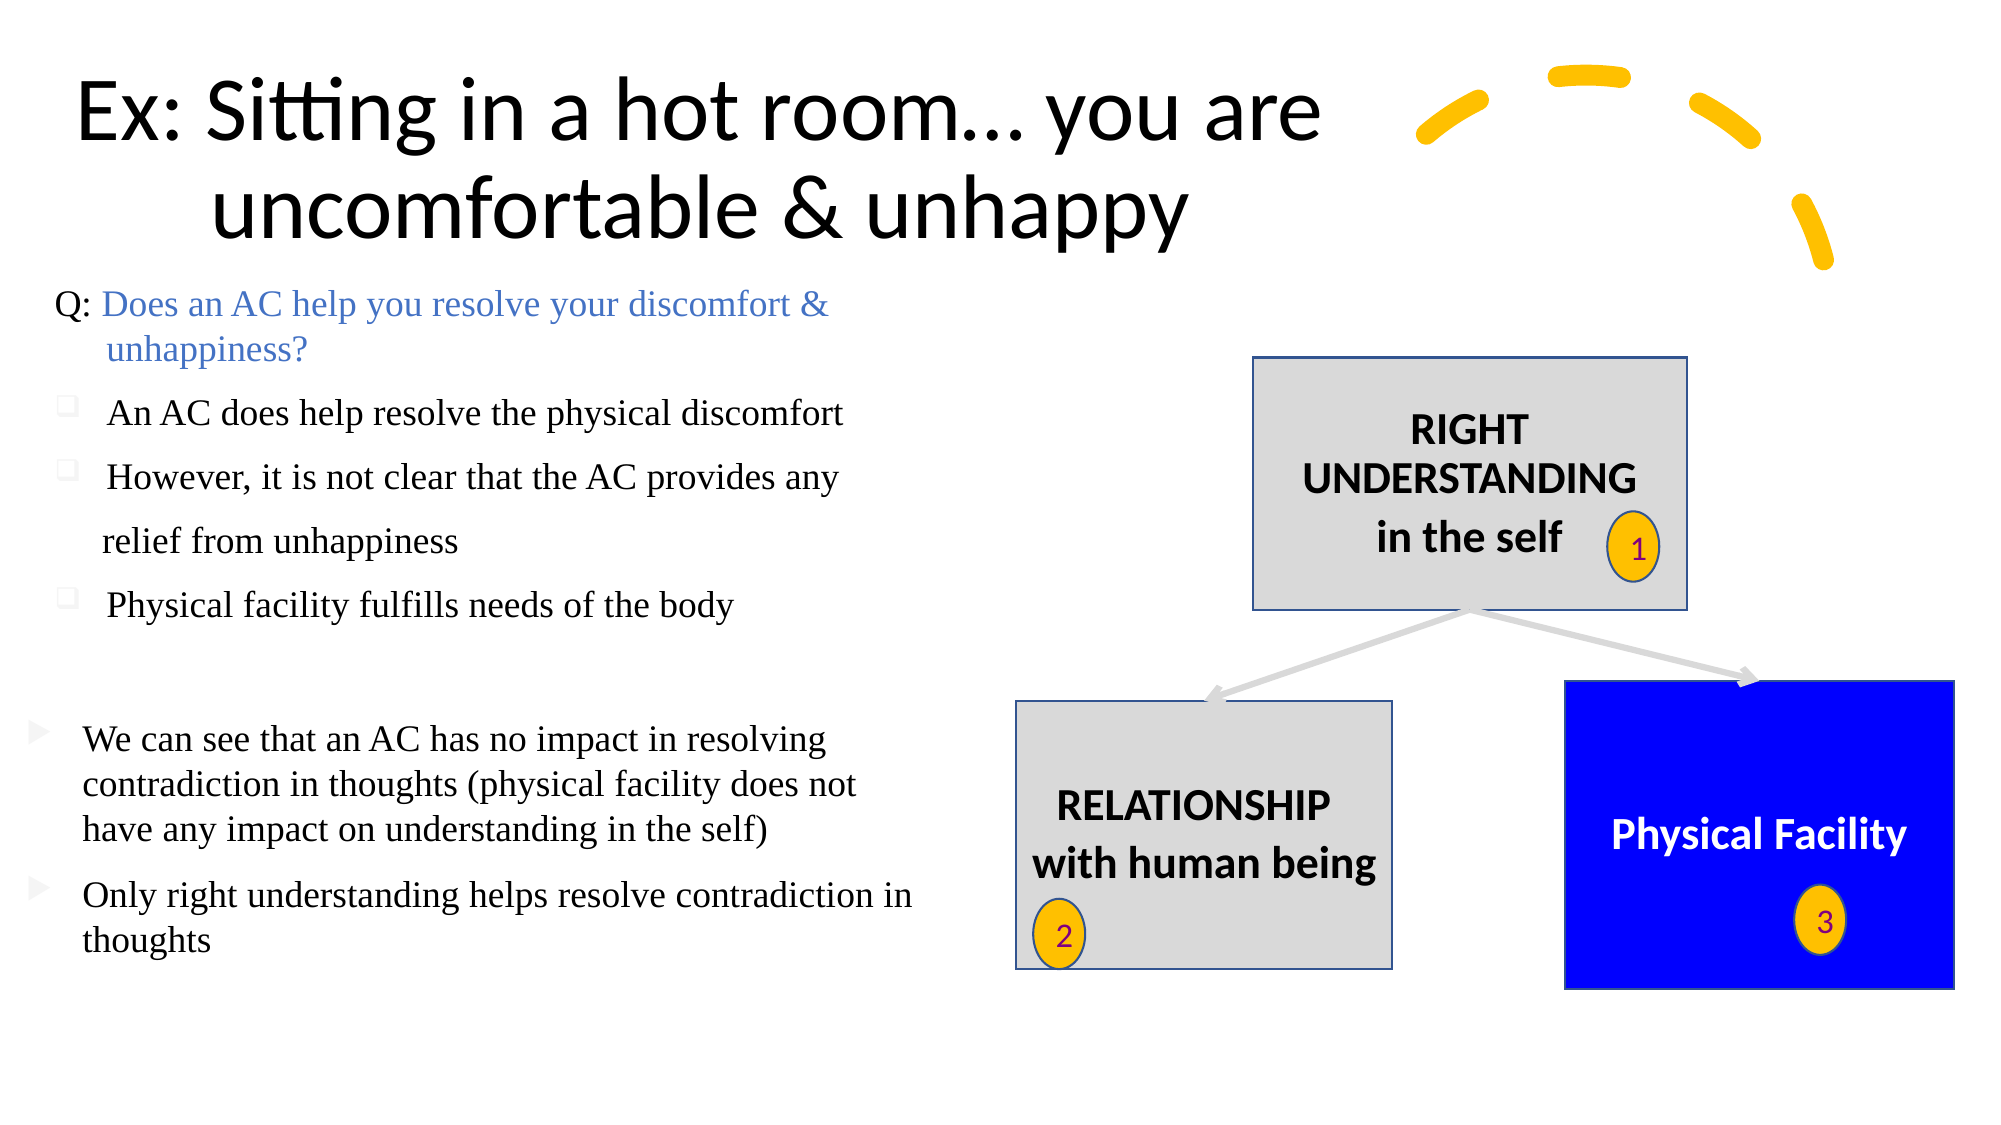

# Ex: Sitting in a hot room… you are uncomfortable & unhappy

Q: Does an AC help you resolve your discomfort & unhappiness?
An AC does help resolve the physical discomfort
However, it is not clear that the AC provides any
     relief from unhappiness
Physical facility fulfills needs of the body
RIGHT UNDERSTANDING
in the self
Physical Facility
RELATIONSHIP
with human being
1
3
2
We can see that an AC has no impact in resolving contradiction in thoughts (physical facility does not have any impact on understanding in the self)
Only right understanding helps resolve contradiction in thoughts